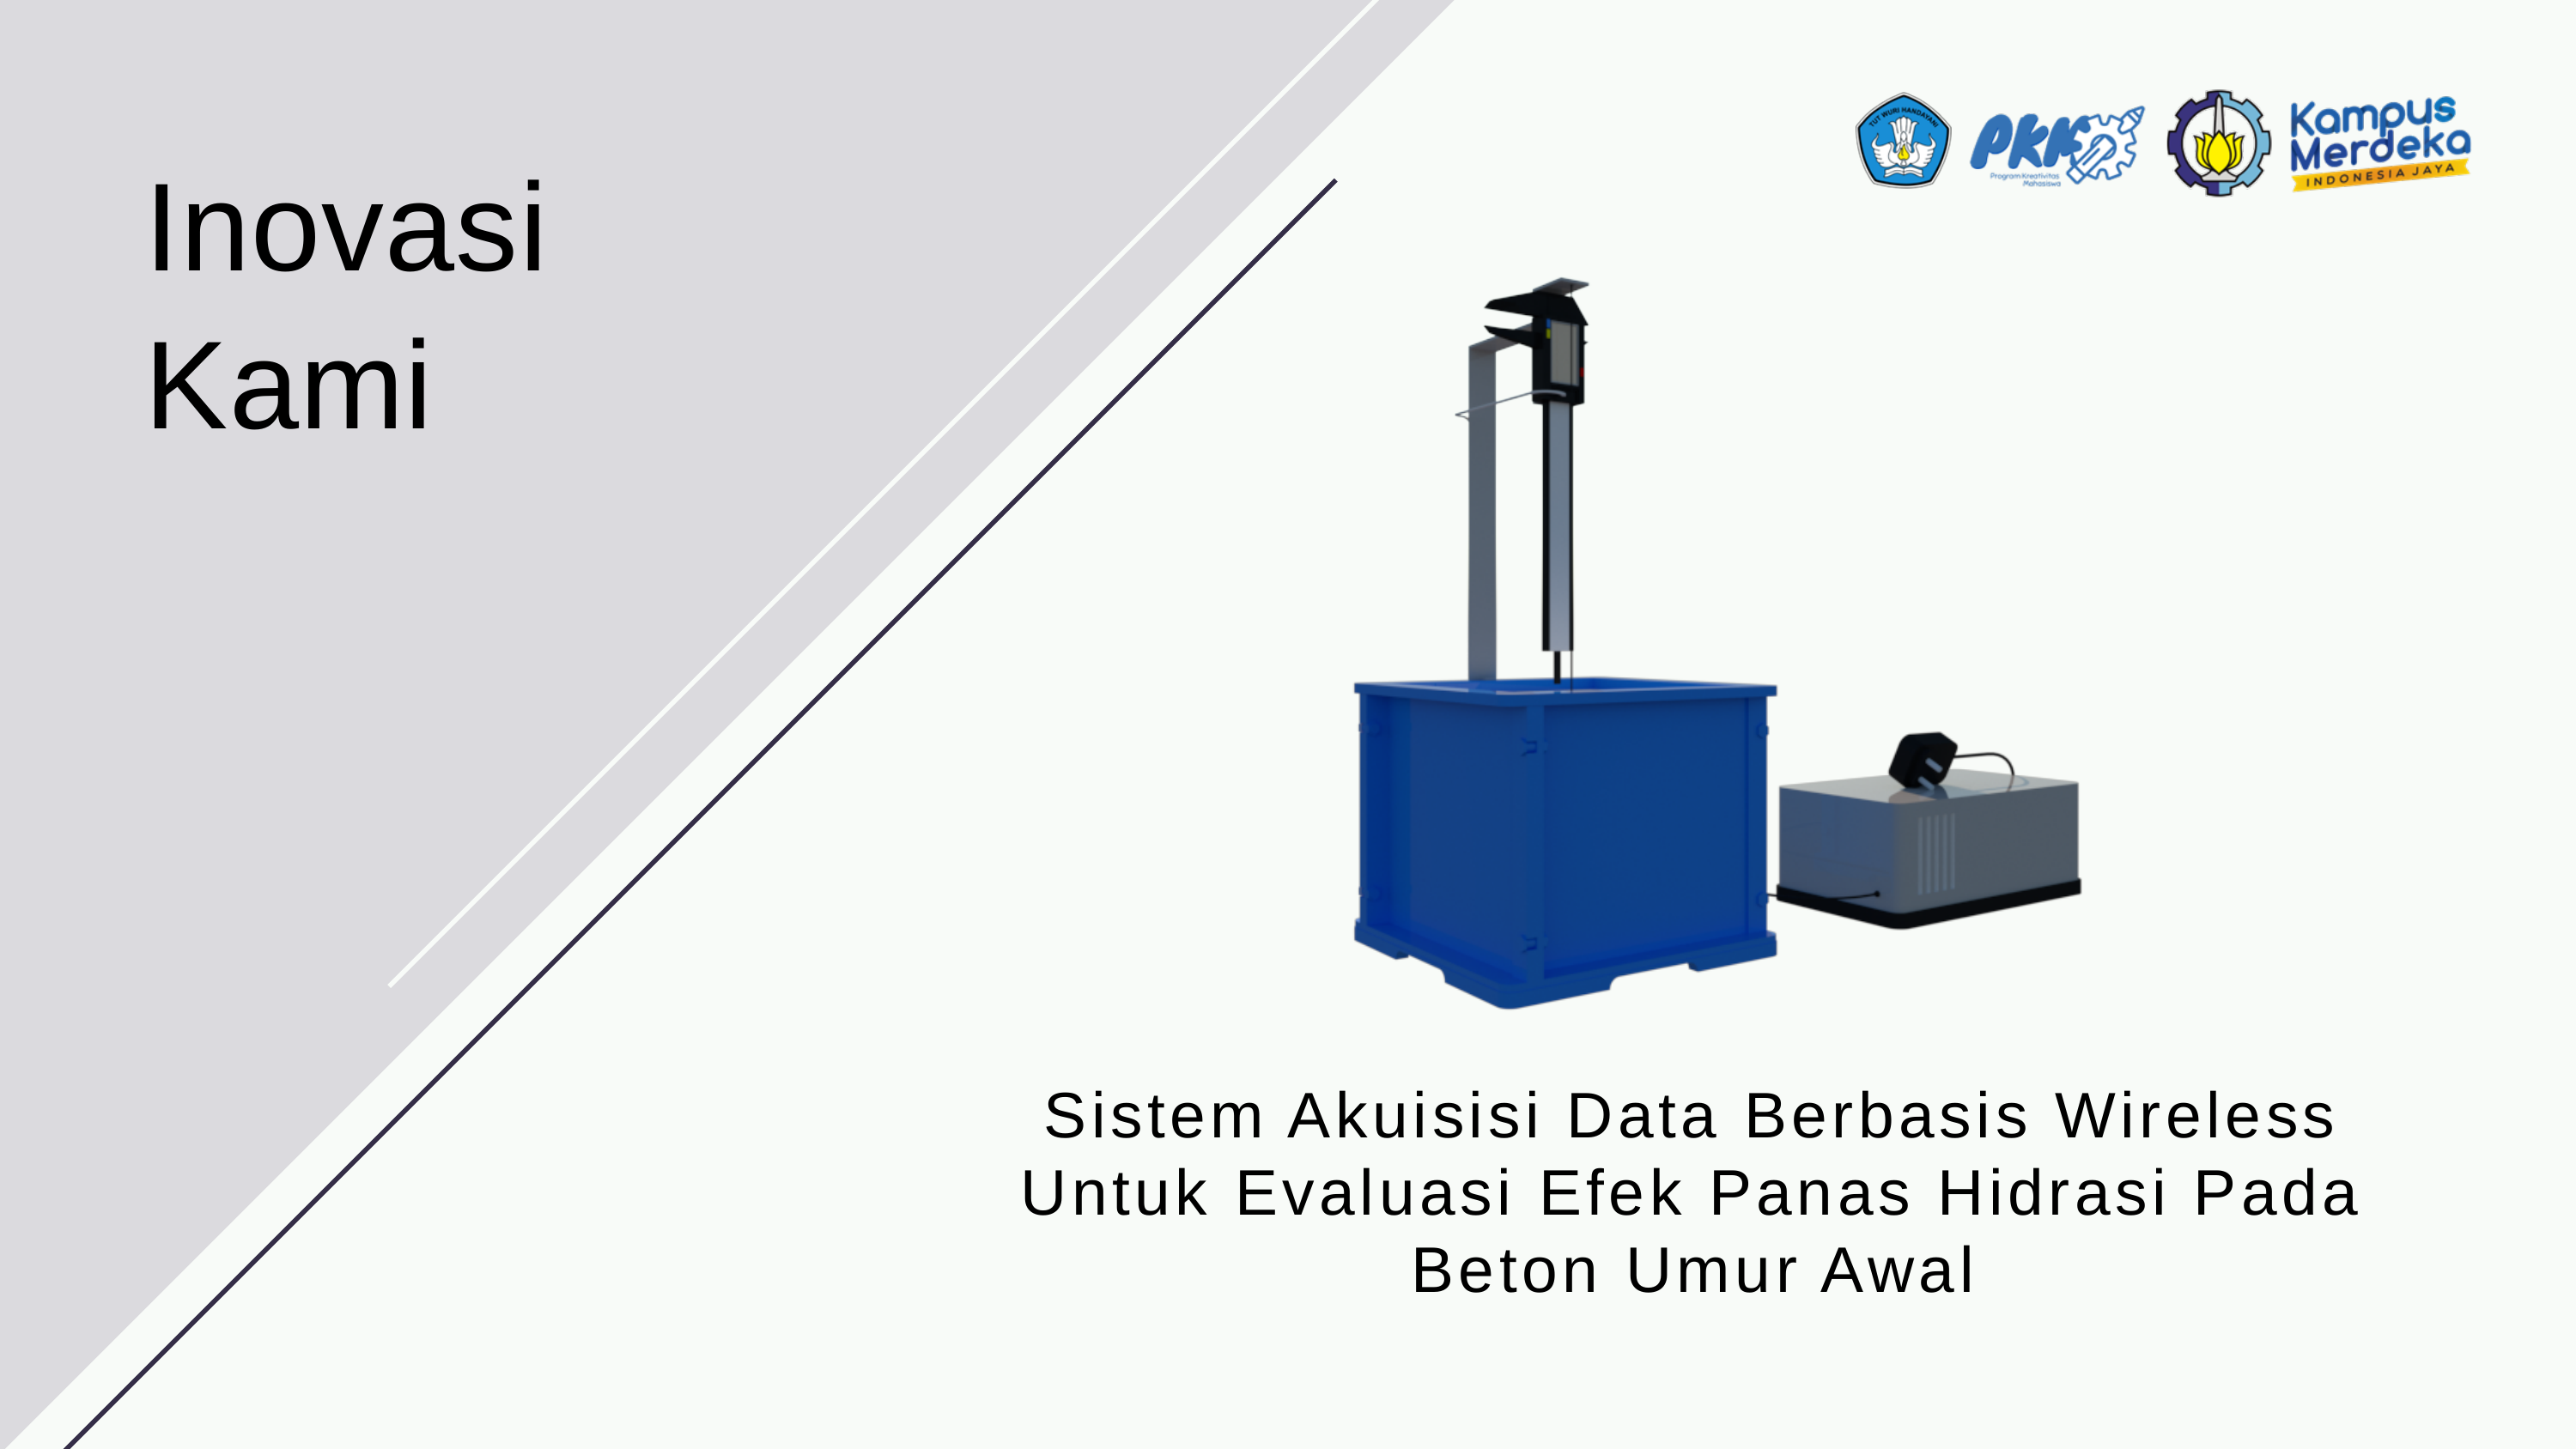

Inovasi
Kami

Sistem Akuisisi Data Berbasis Wireless Untuk Evaluasi Efek Panas Hidrasi Pada Beton Umur Awal